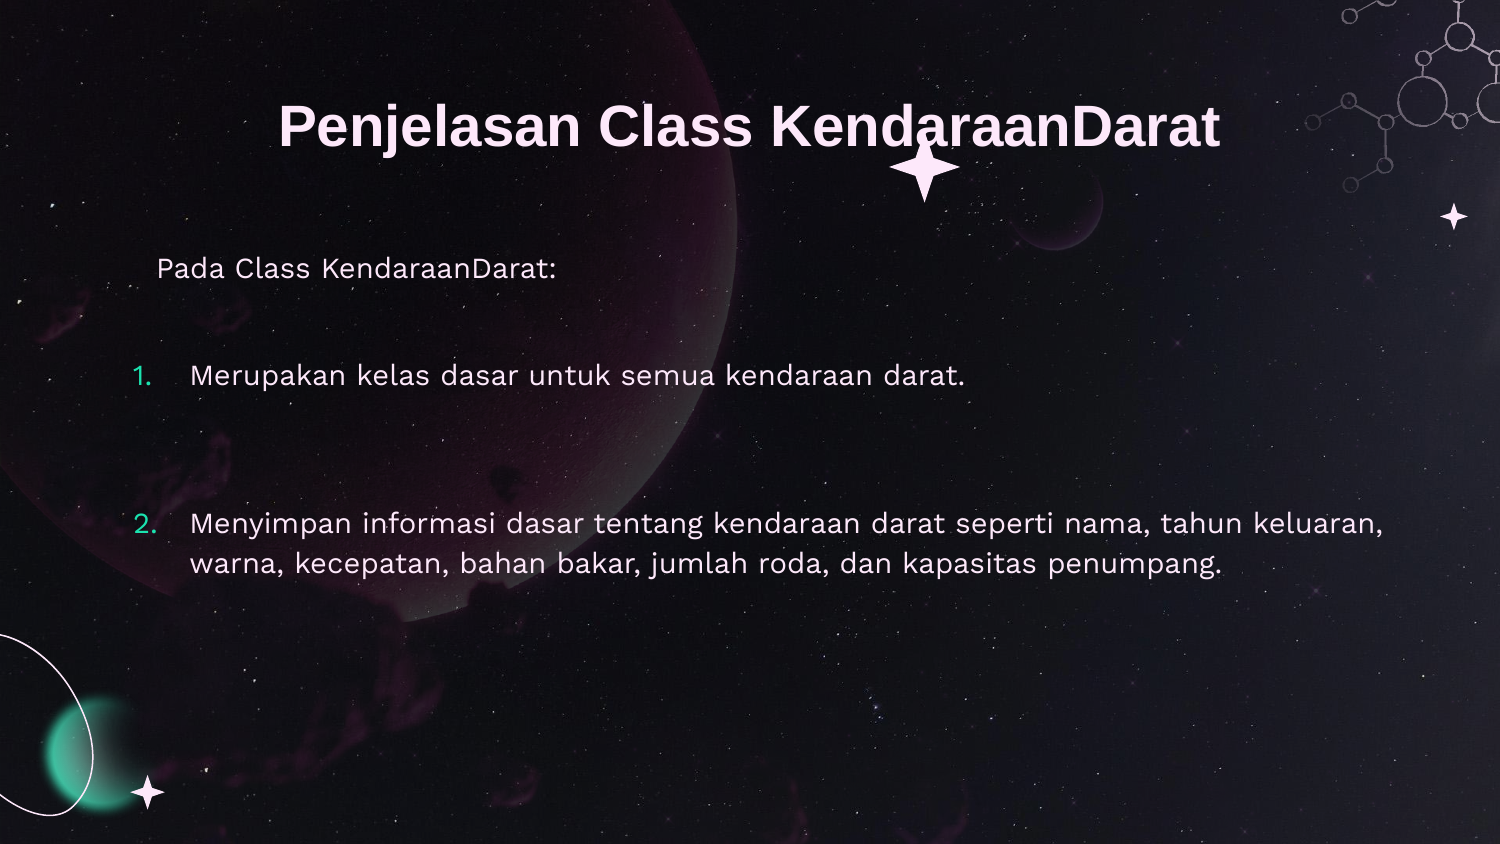

# Penjelasan Class KendaraanDarat

Pada Class KendaraanDarat:
Merupakan kelas dasar untuk semua kendaraan darat.
Menyimpan informasi dasar tentang kendaraan darat seperti nama, tahun keluaran, warna, kecepatan, bahan bakar, jumlah roda, dan kapasitas penumpang.